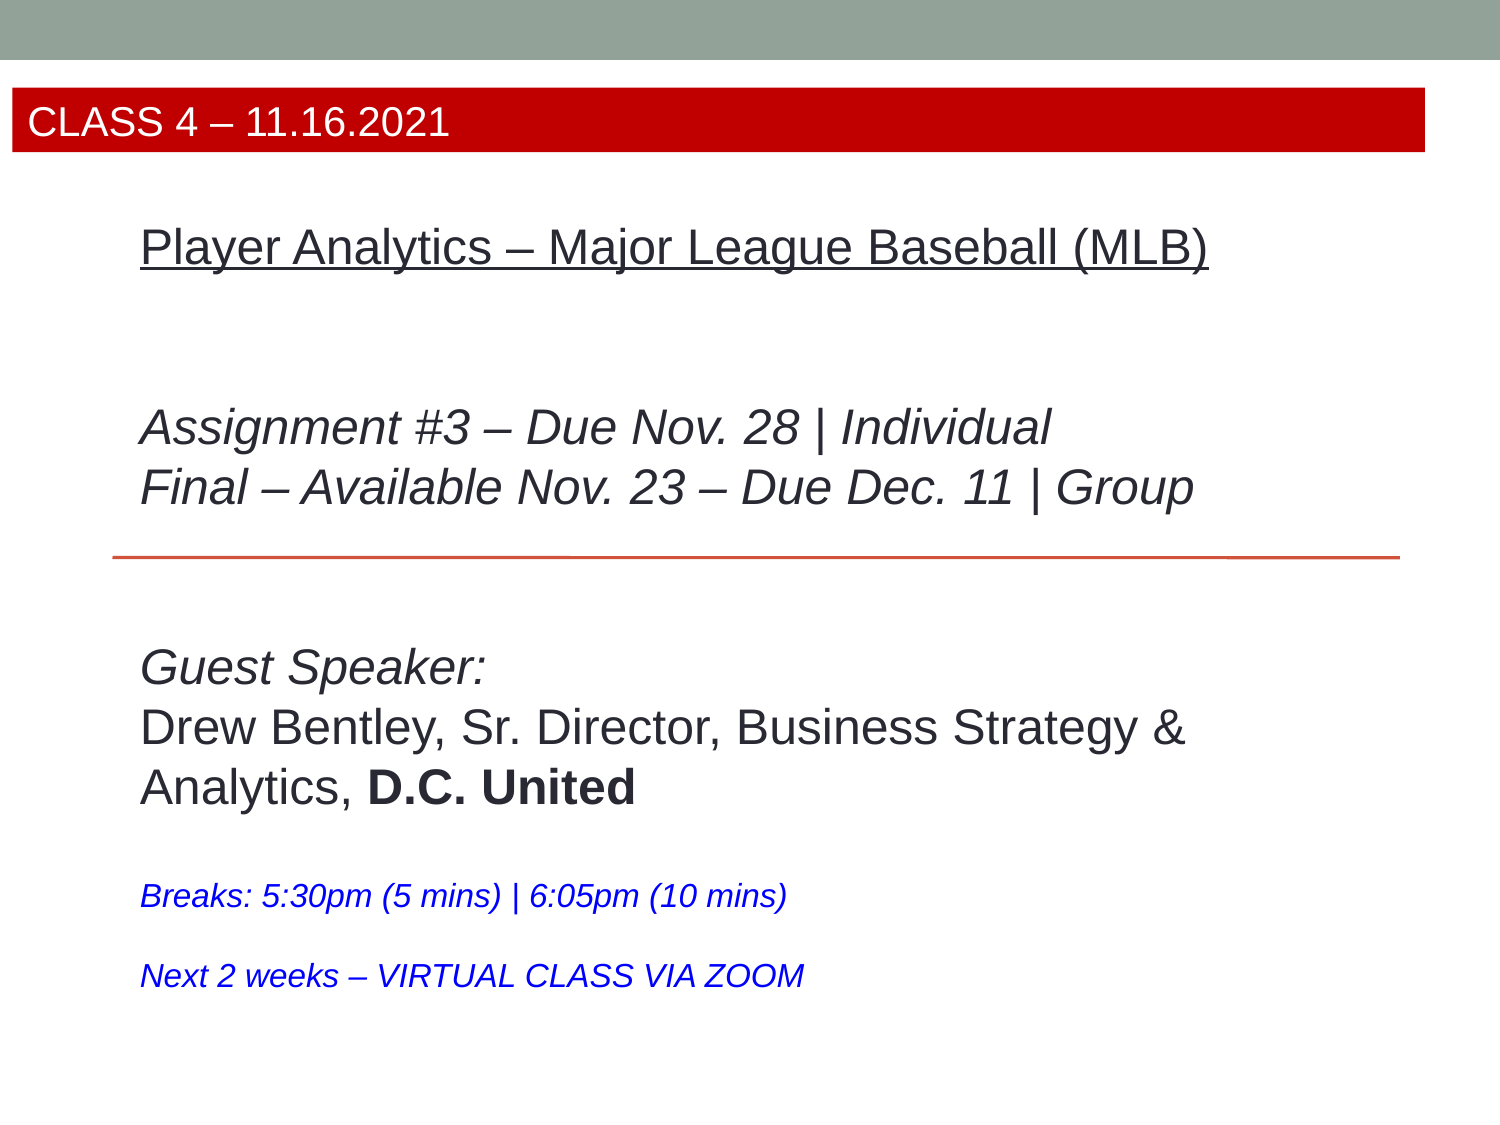

CLASS 4 – 11.16.2021
Player Analytics – Major League Baseball (MLB)

Assignment #3 – Due Nov. 28 | Individual
Final – Available Nov. 23 – Due Dec. 11 | Group

Guest Speaker:
Drew Bentley, Sr. Director, Business Strategy & Analytics, D.C. United

Breaks: 5:30pm (5 mins) | 6:05pm (10 mins)

Next 2 weeks – VIRTUAL CLASS VIA ZOOM